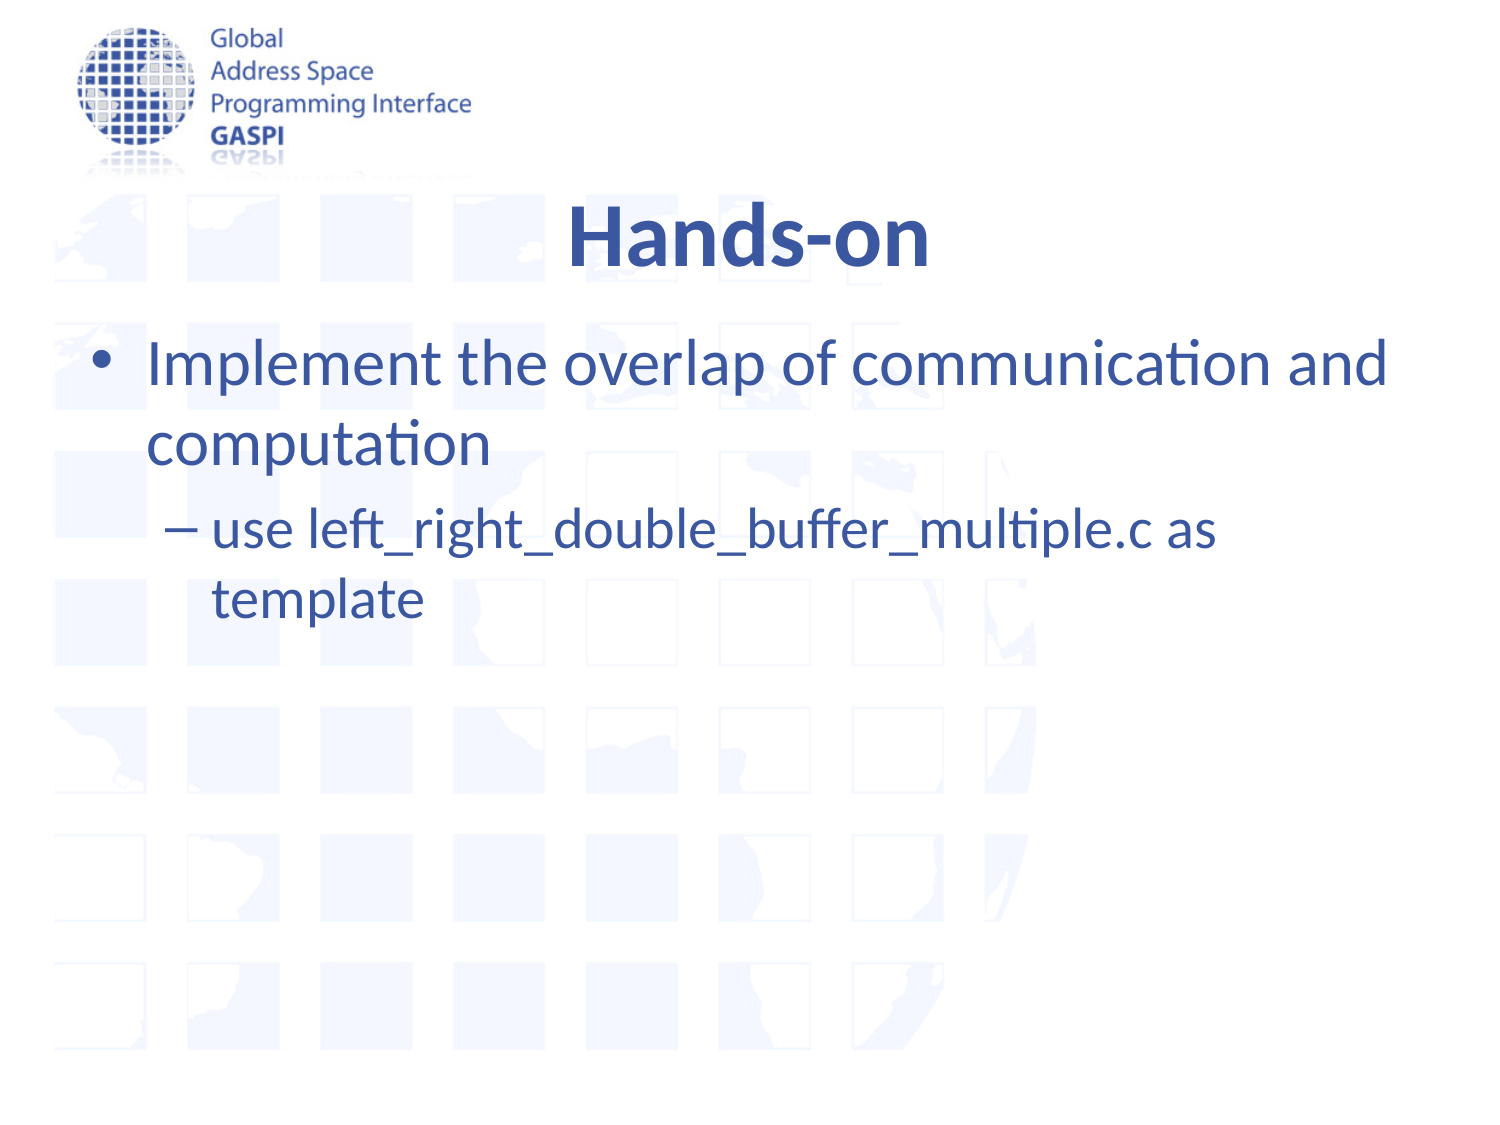

# Hands-on
Implement the overlap of communication and computation
use left_right_double_buffer_multiple.c as template